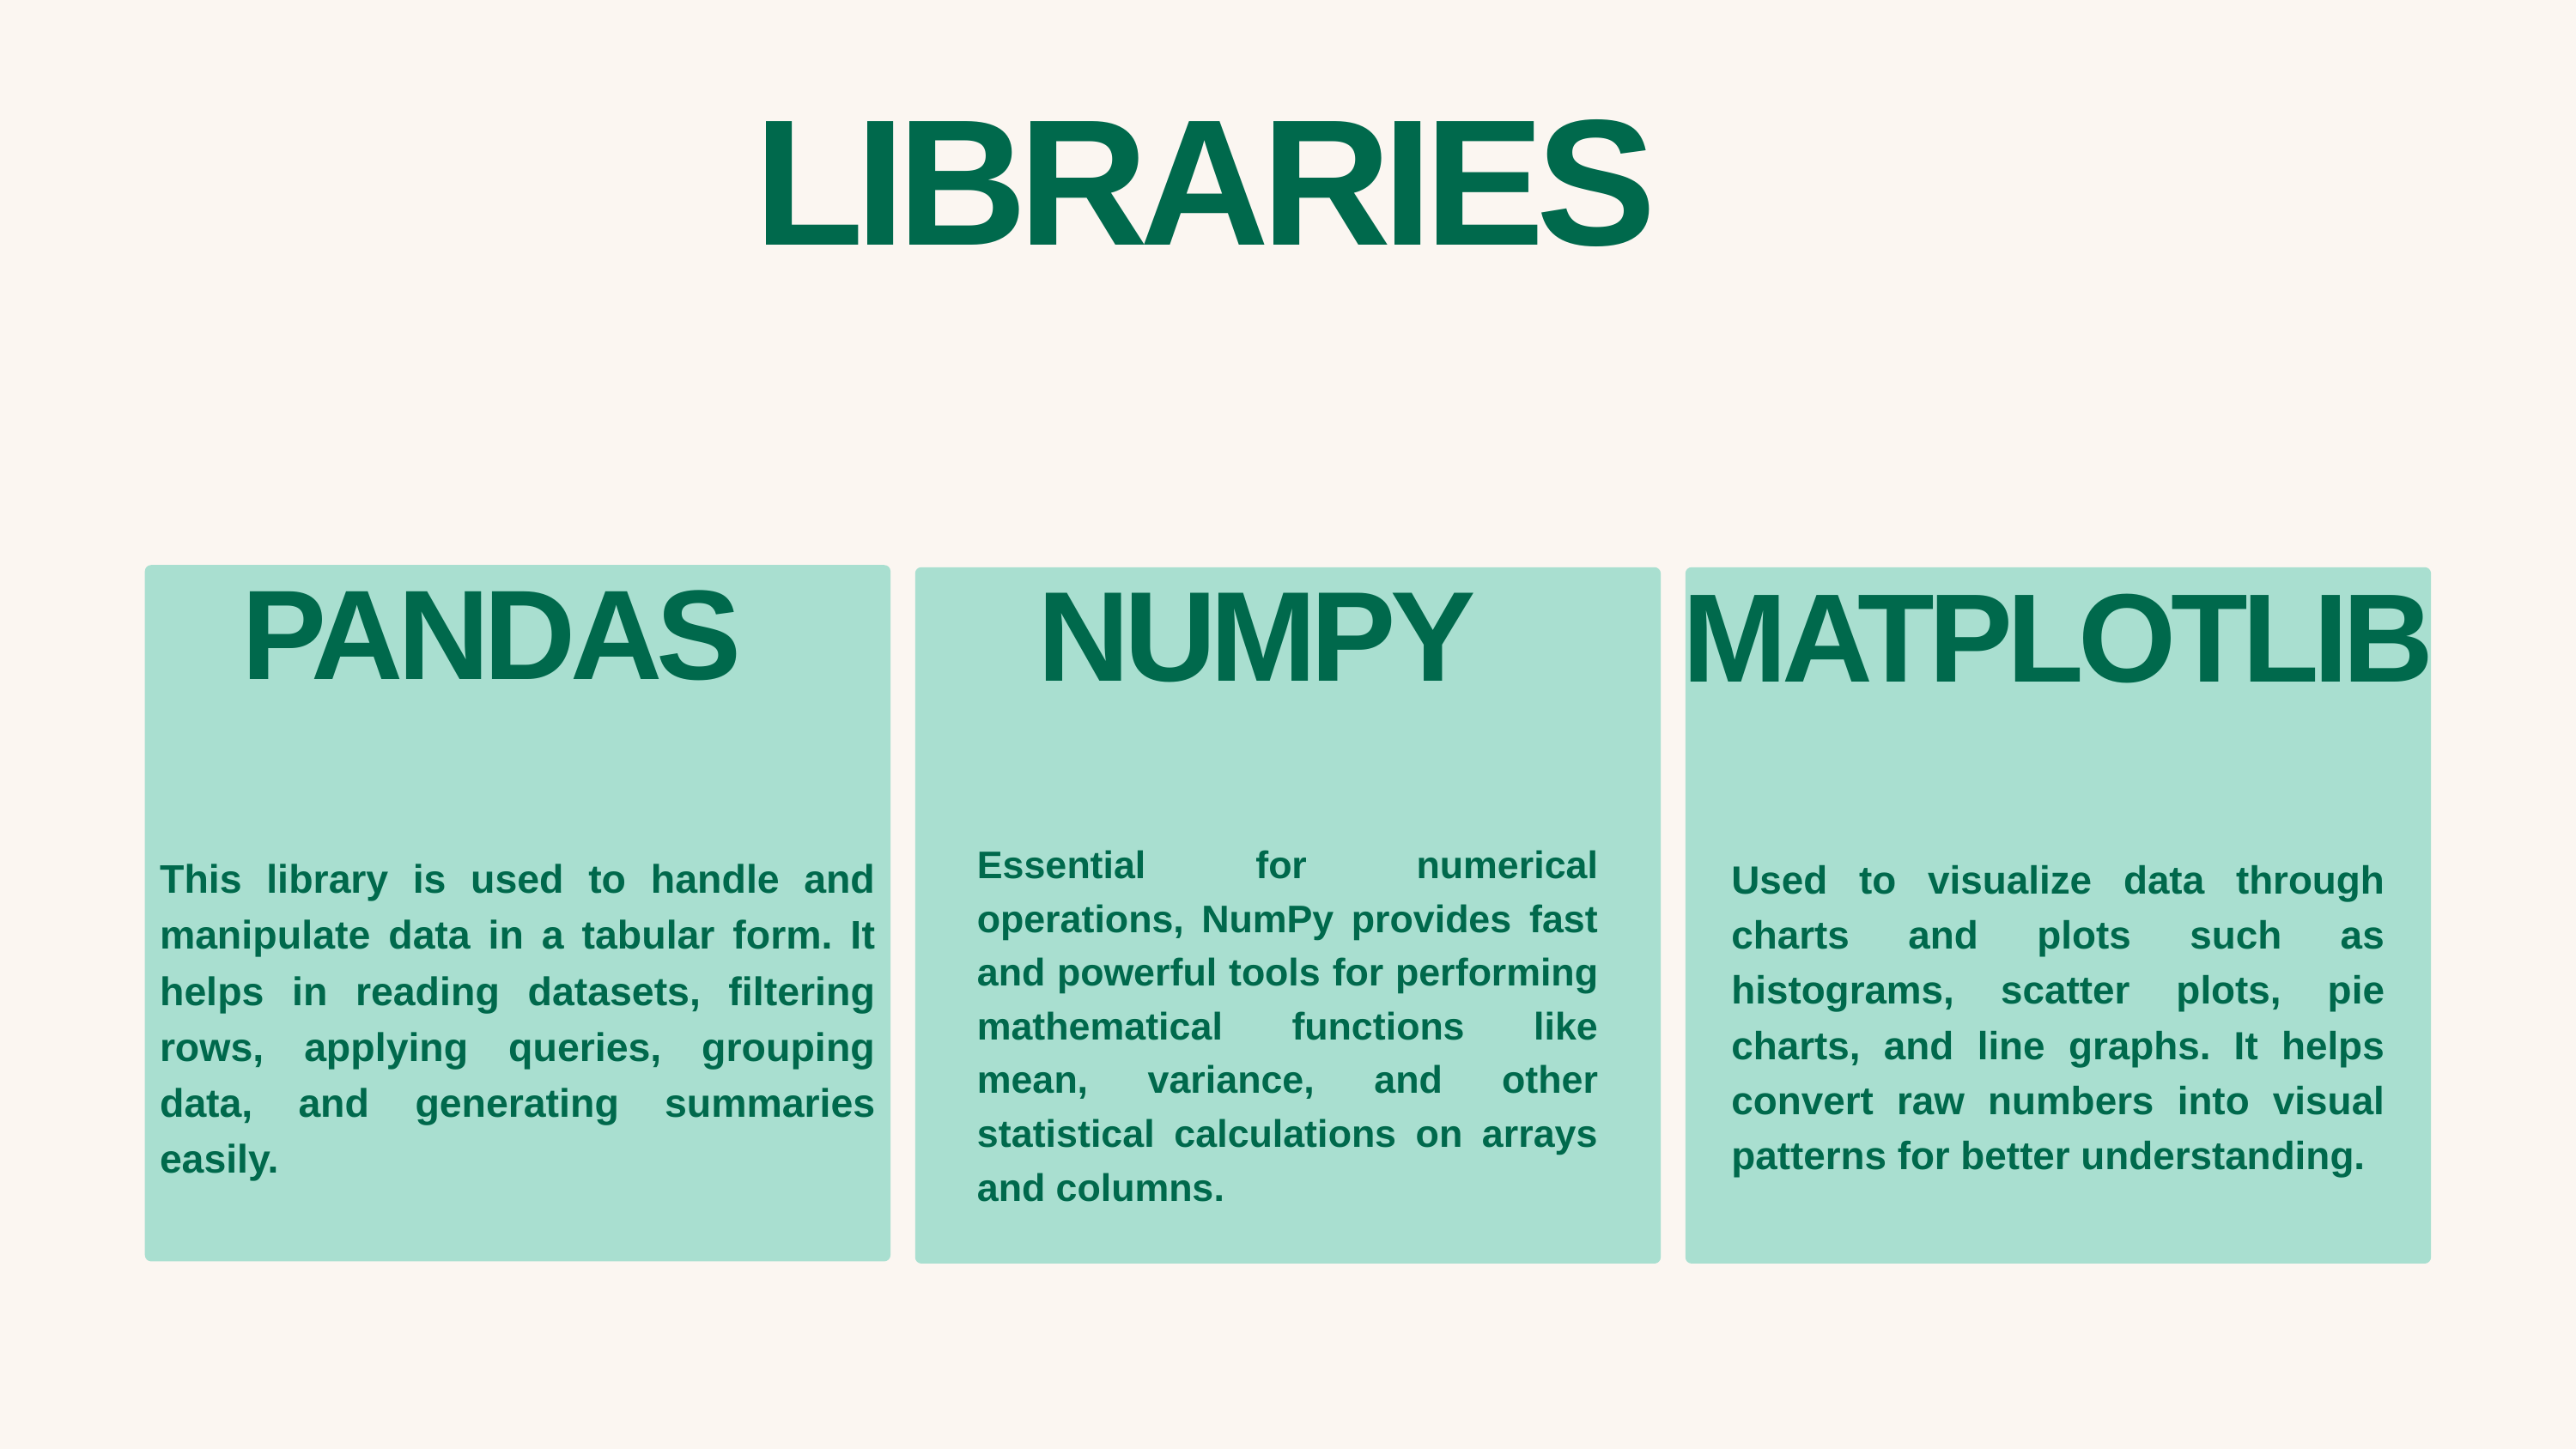

LIBRARIES

PANDAS
NUMPY
MATPLOTLIB
Essential for numerical operations, NumPy provides fast and powerful tools for performing mathematical functions like mean, variance, and other statistical calculations on arrays and columns.
This library is used to handle and manipulate data in a tabular form. It helps in reading datasets, filtering rows, applying queries, grouping data, and generating summaries easily.
Used to visualize data through charts and plots such as histograms, scatter plots, pie charts, and line graphs. It helps convert raw numbers into visual patterns for better understanding.